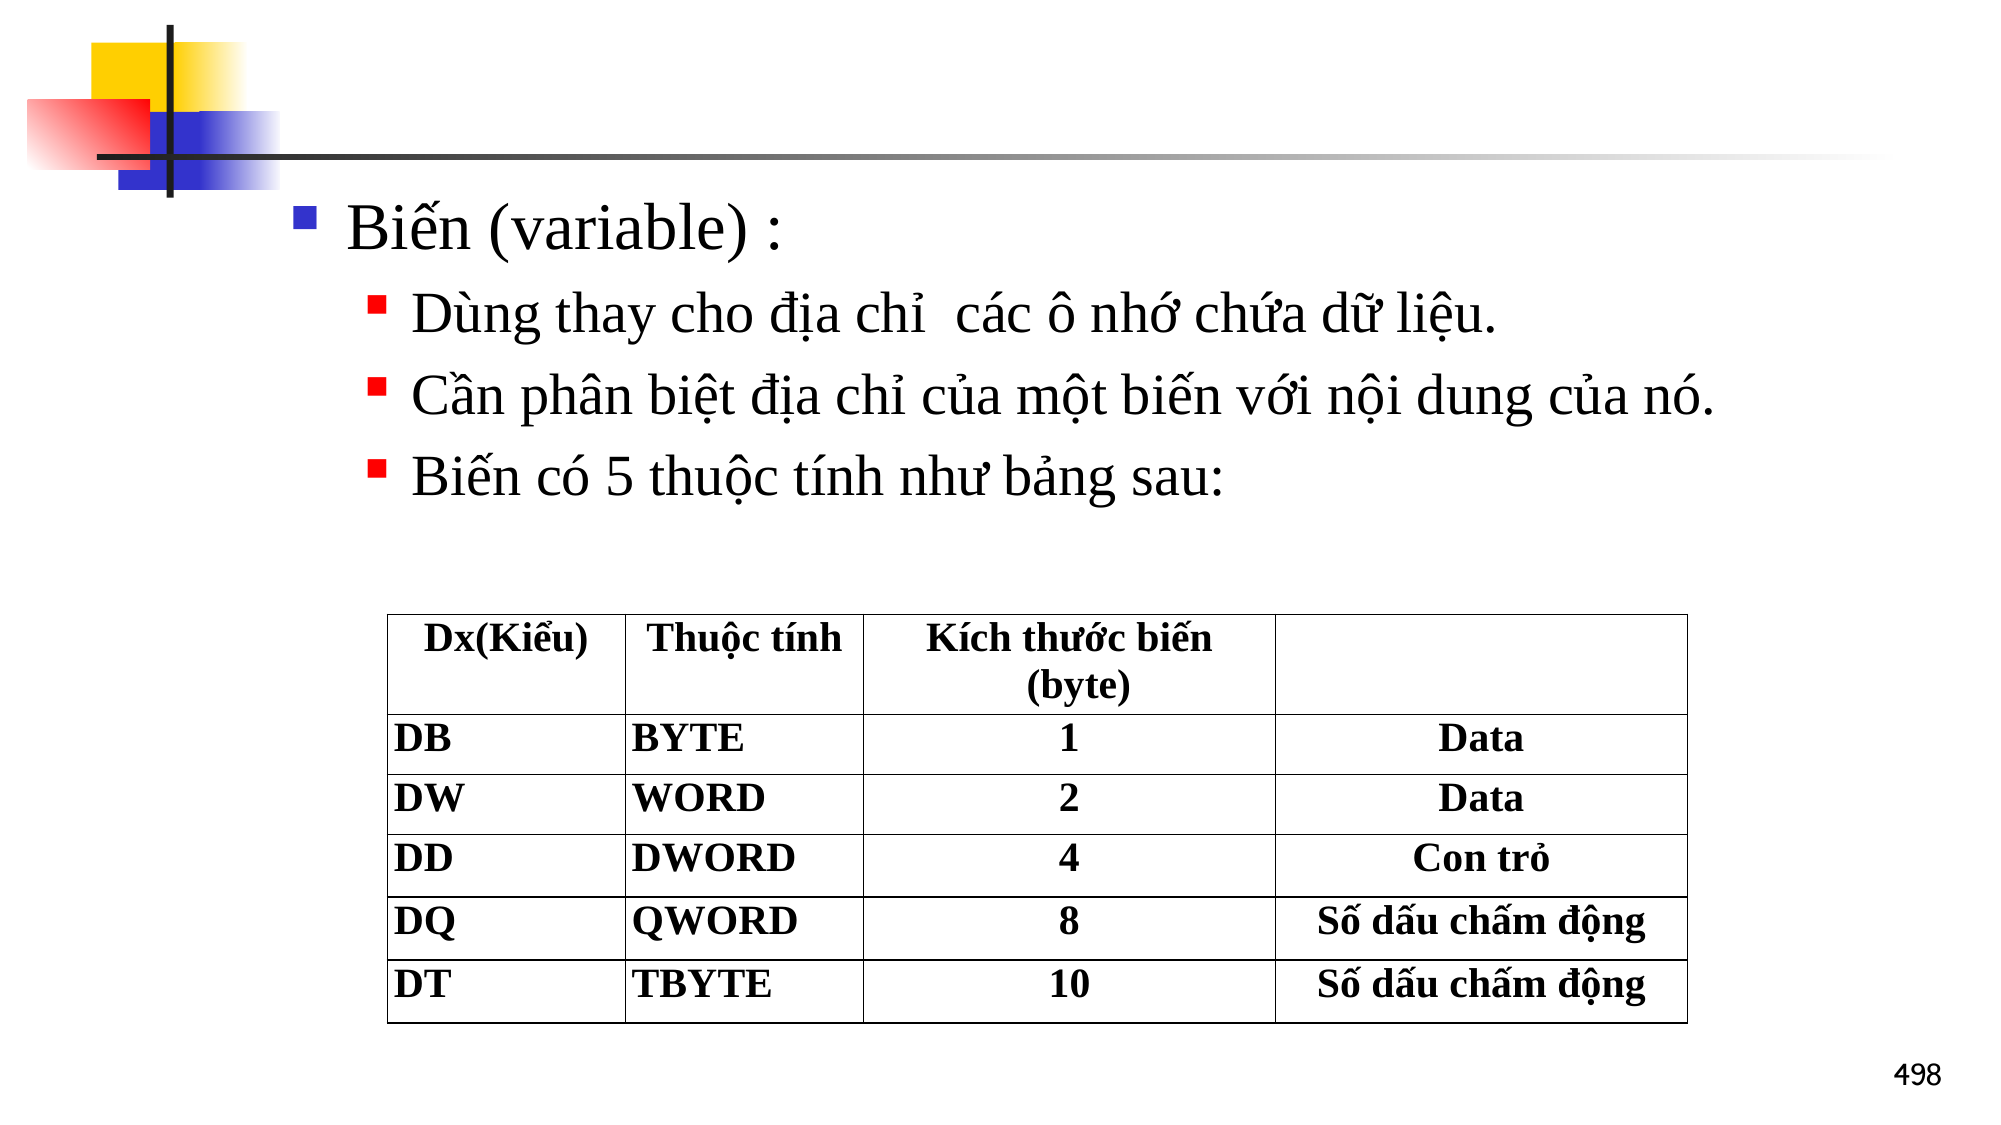

#
Biến (variable) :
Dùng thay cho địa chỉ  các ô nhớ chứa dữ liệu.
Cần phân biệt địa chỉ của một biến với nội dung của nó.
Biến có 5 thuộc tính như bảng sau:

| Dx(Kiểu) | Thuộc tính | Kích thước biến (byte) |  |
| --- | --- | --- | --- |
| DB | BYTE | 1 | Data |
| DW | WORD | 2 | Data |
| DD | DWORD | 4 | Con trỏ |
| DQ | QWORD | 8 | Số dấu chấm động |
| DT | TBYTE | 10 | Số dấu chấm động |
498